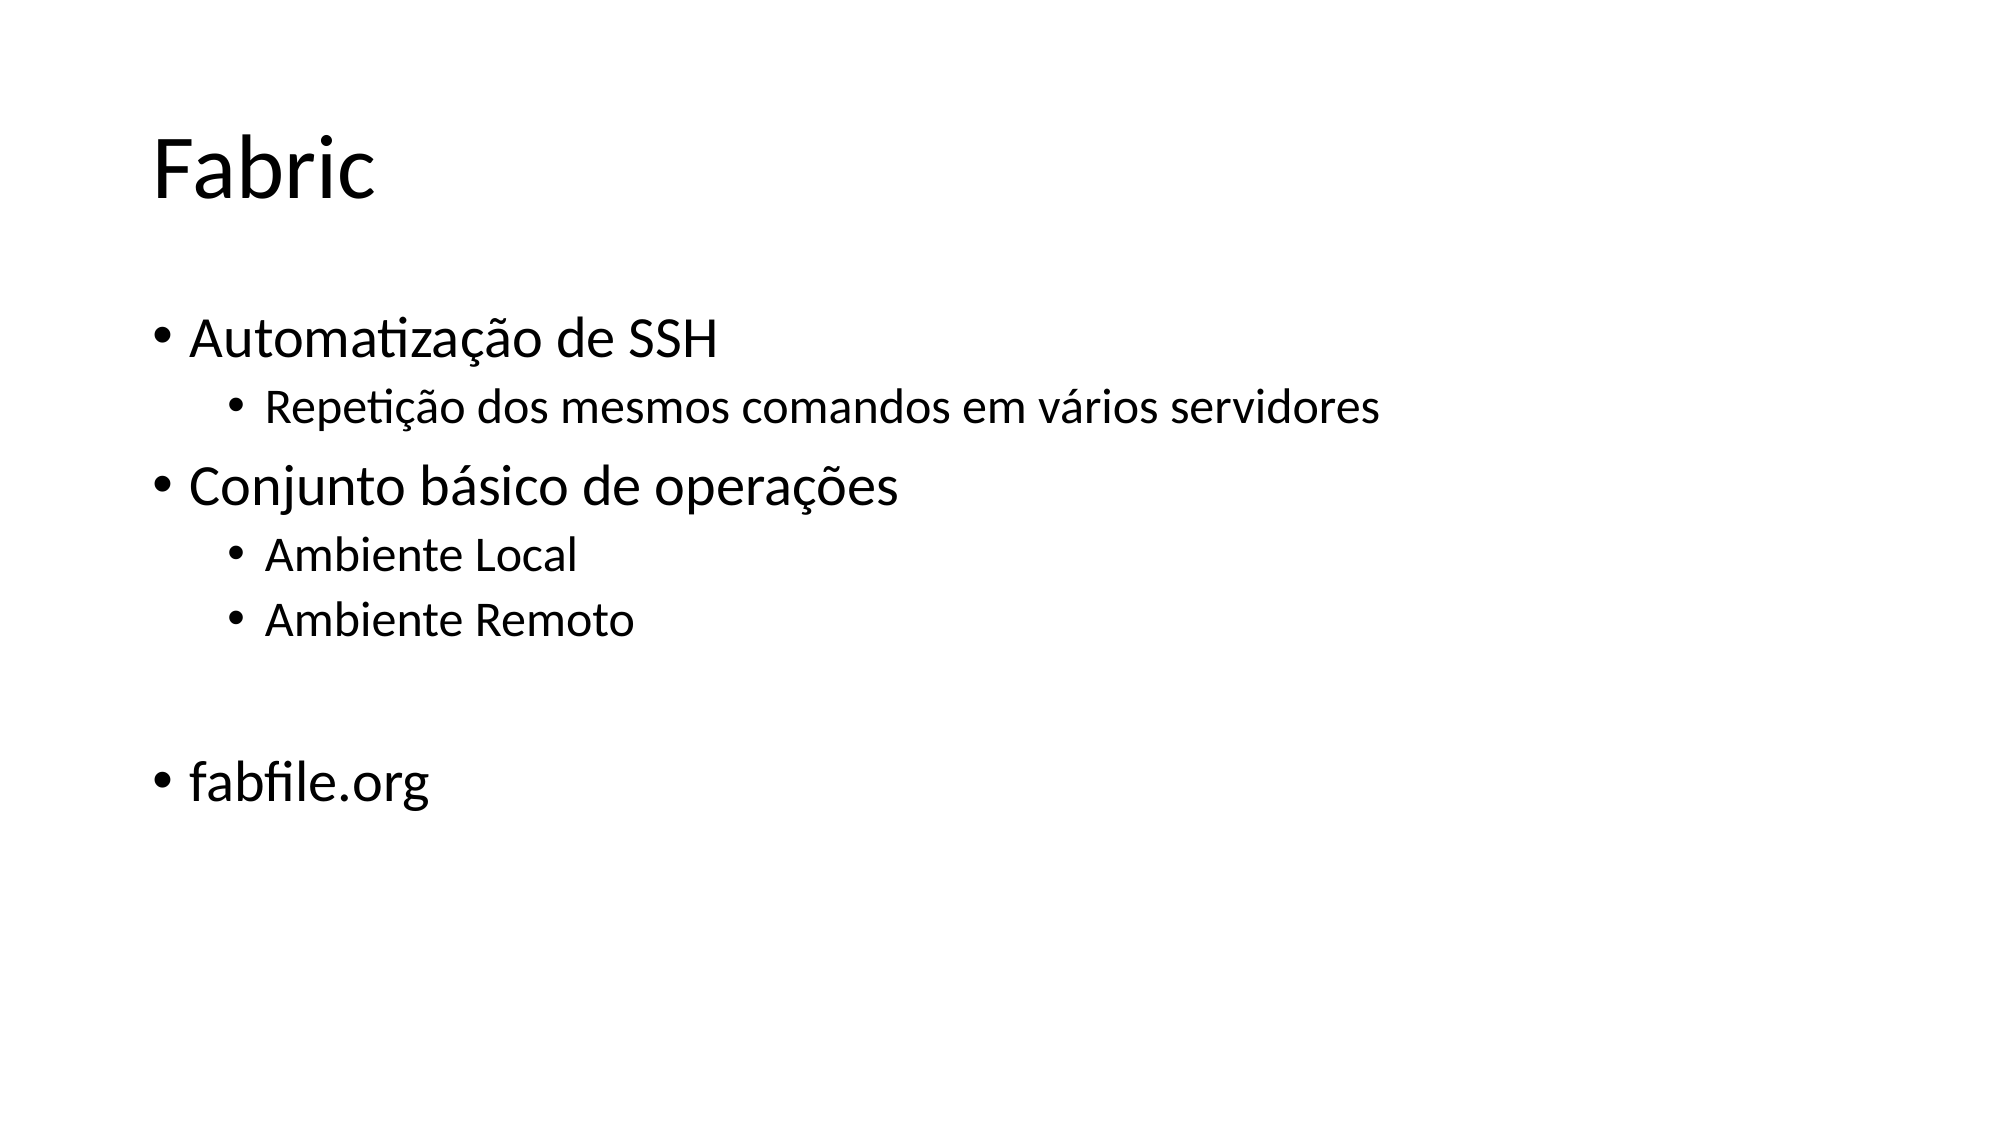

# Fabric
Automatização de SSH
Repetição dos mesmos comandos em vários servidores
Conjunto básico de operações
Ambiente Local
Ambiente Remoto

fabfile.org